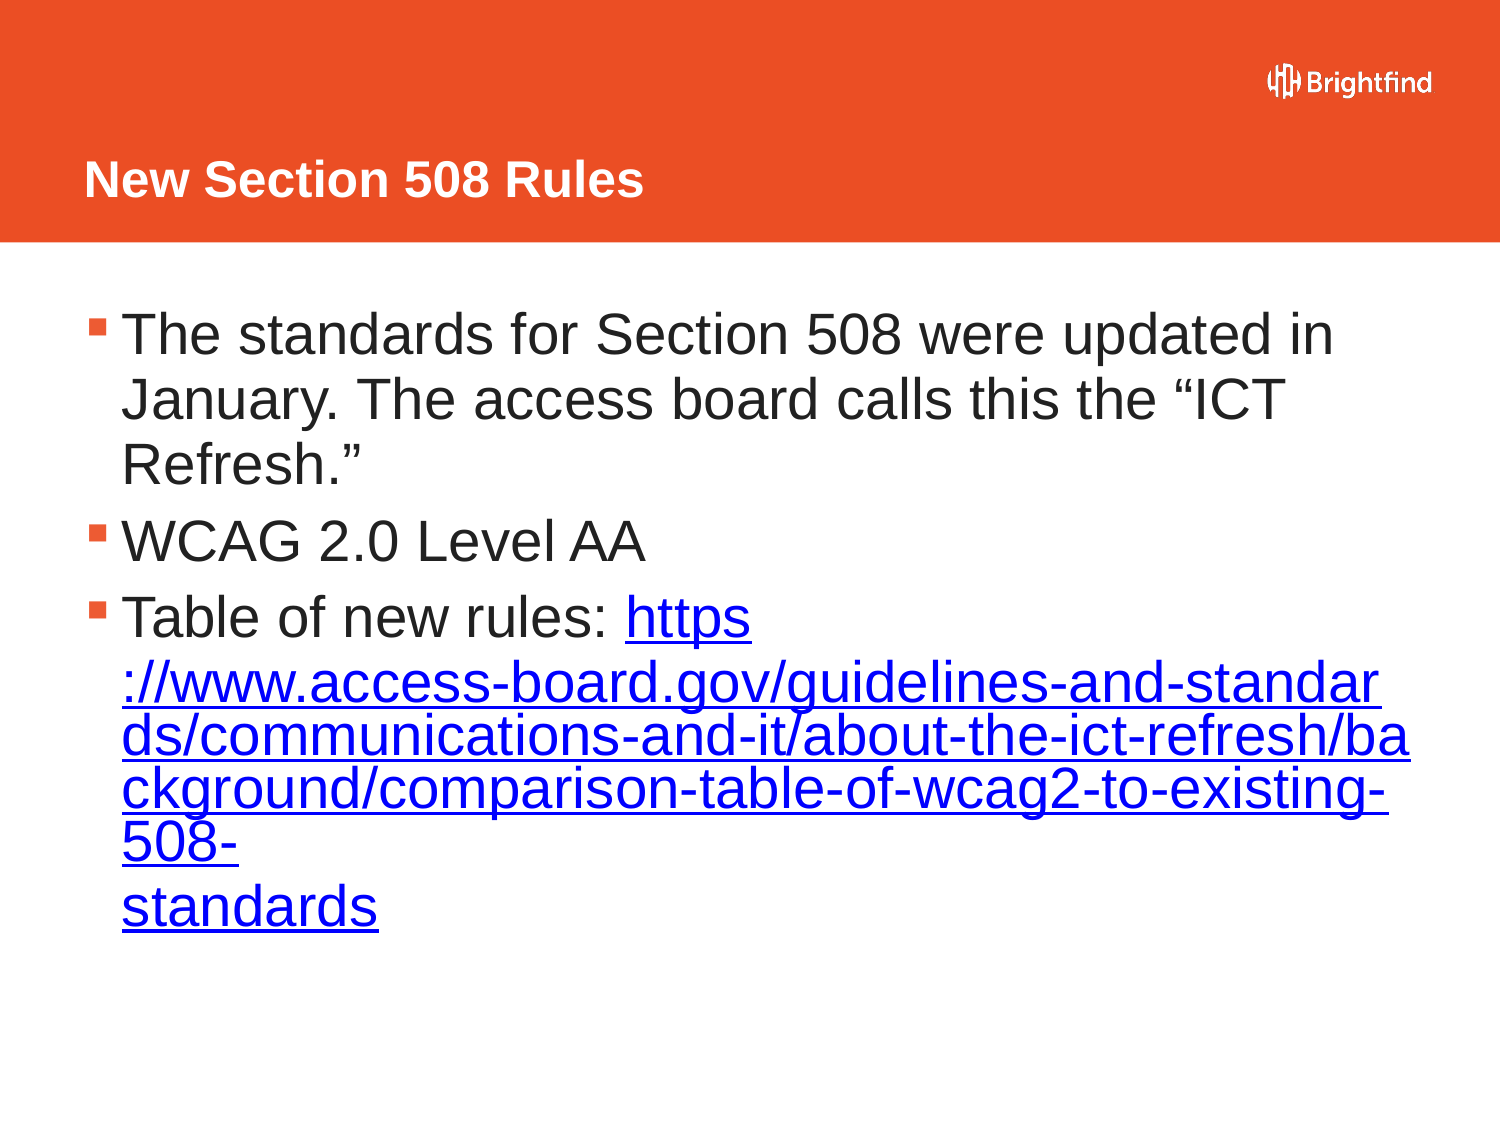

# New Section 508 Rules
The standards for Section 508 were updated in January. The access board calls this the “ICT Refresh.”
WCAG 2.0 Level AA
Table of new rules: https://www.access-board.gov/guidelines-and-standards/communications-and-it/about-the-ict-refresh/background/comparison-table-of-wcag2-to-existing-508-standards